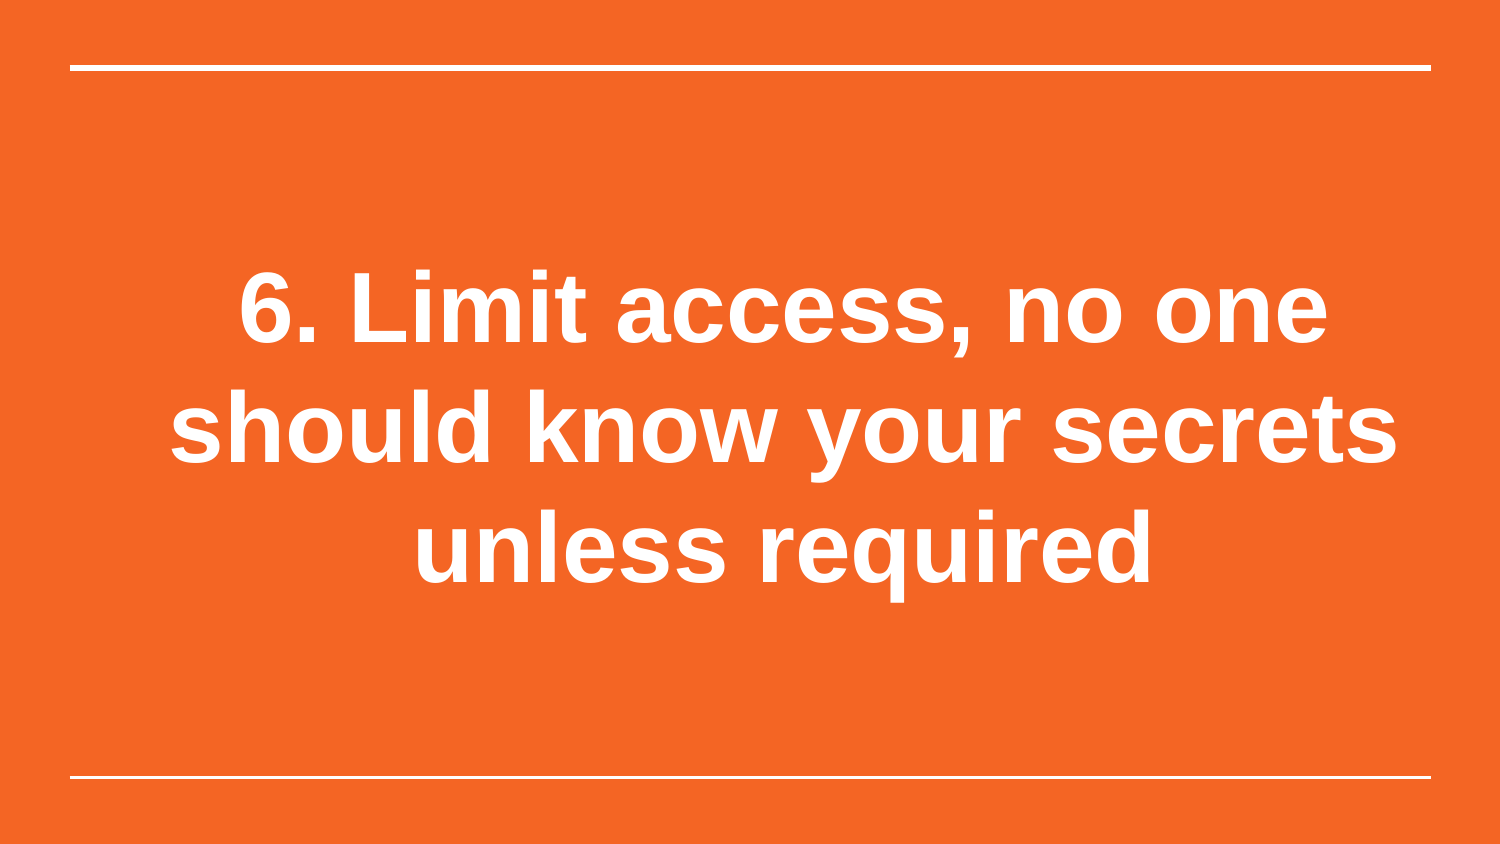

# 6. Limit access, no one should know your secrets unless required